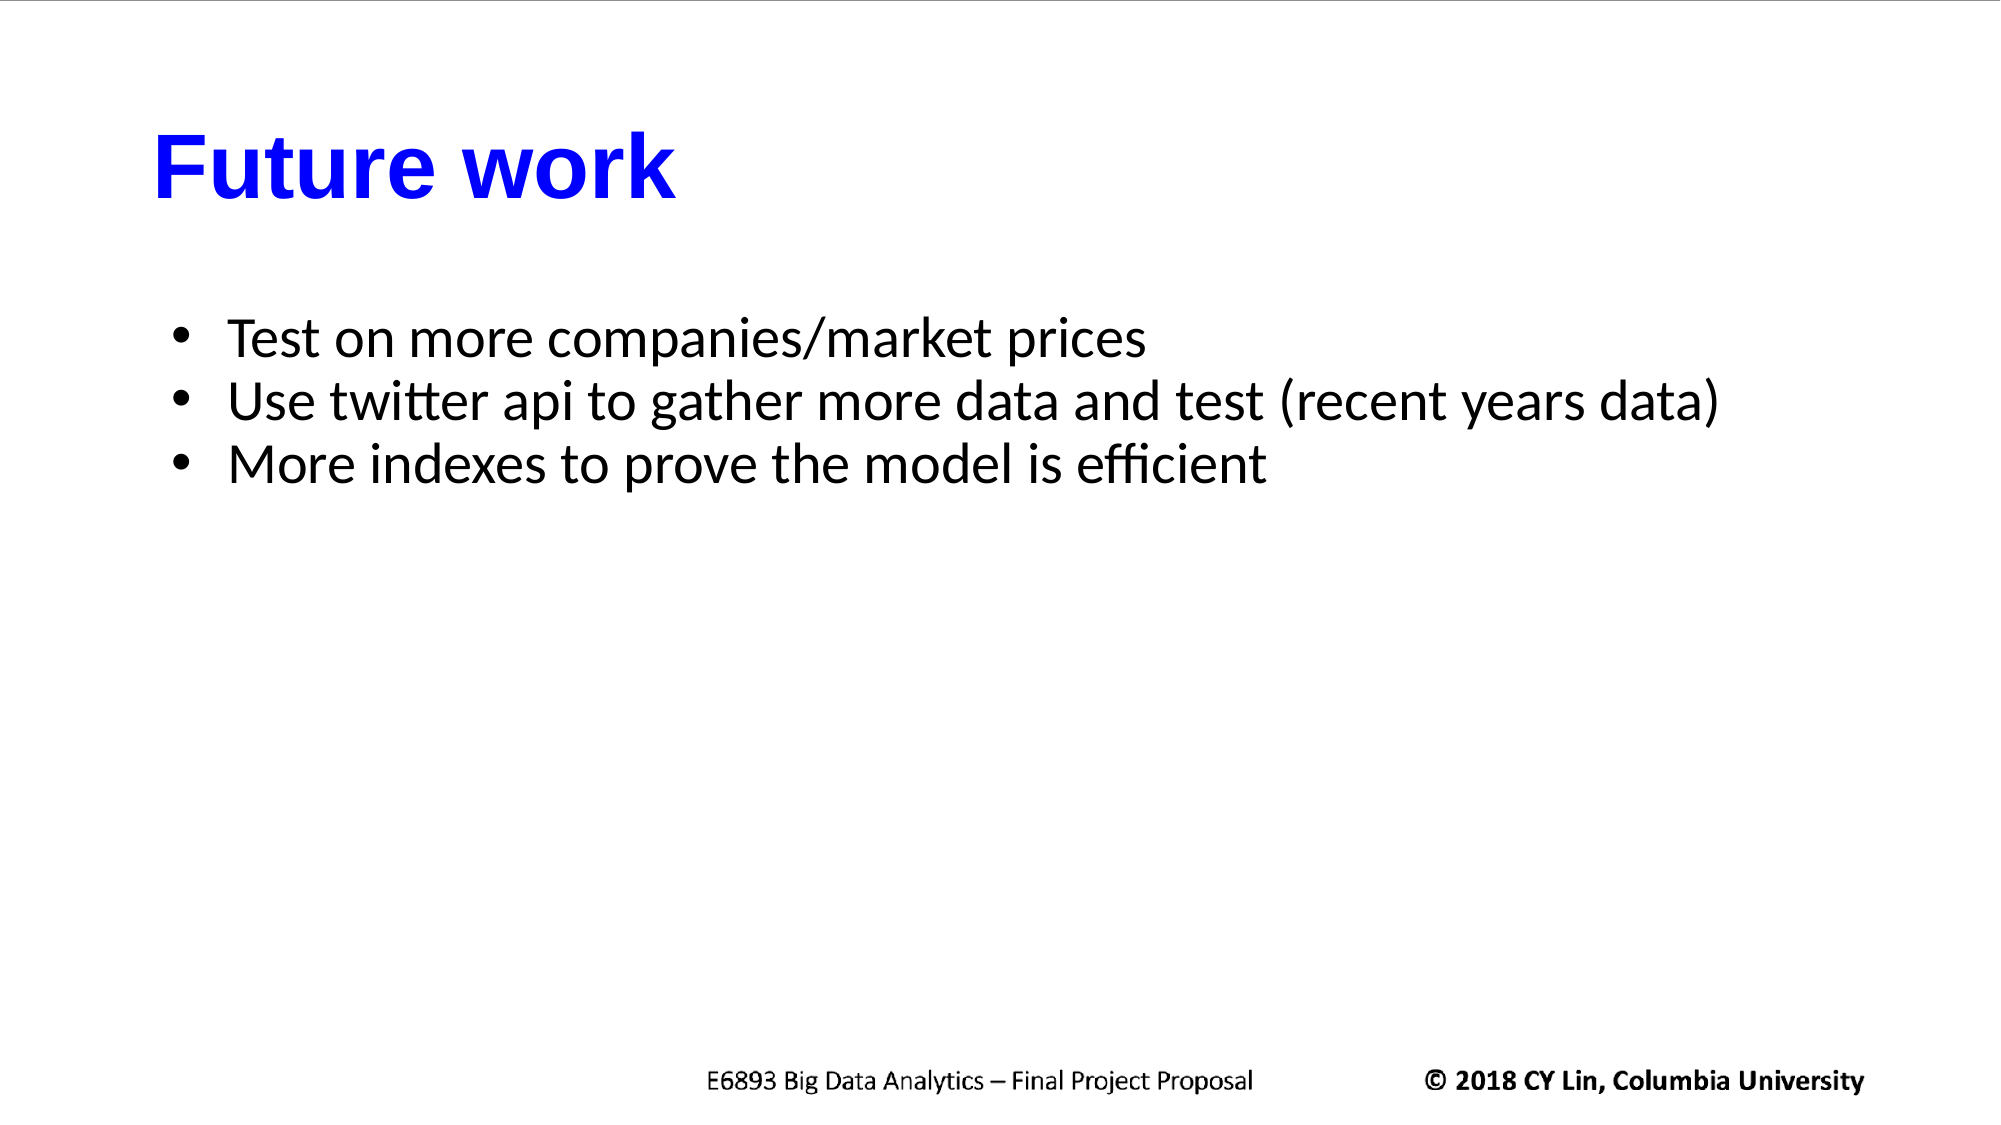

# Future work
Test on more companies/market prices
Use twitter api to gather more data and test (recent years data)
More indexes to prove the model is efficient